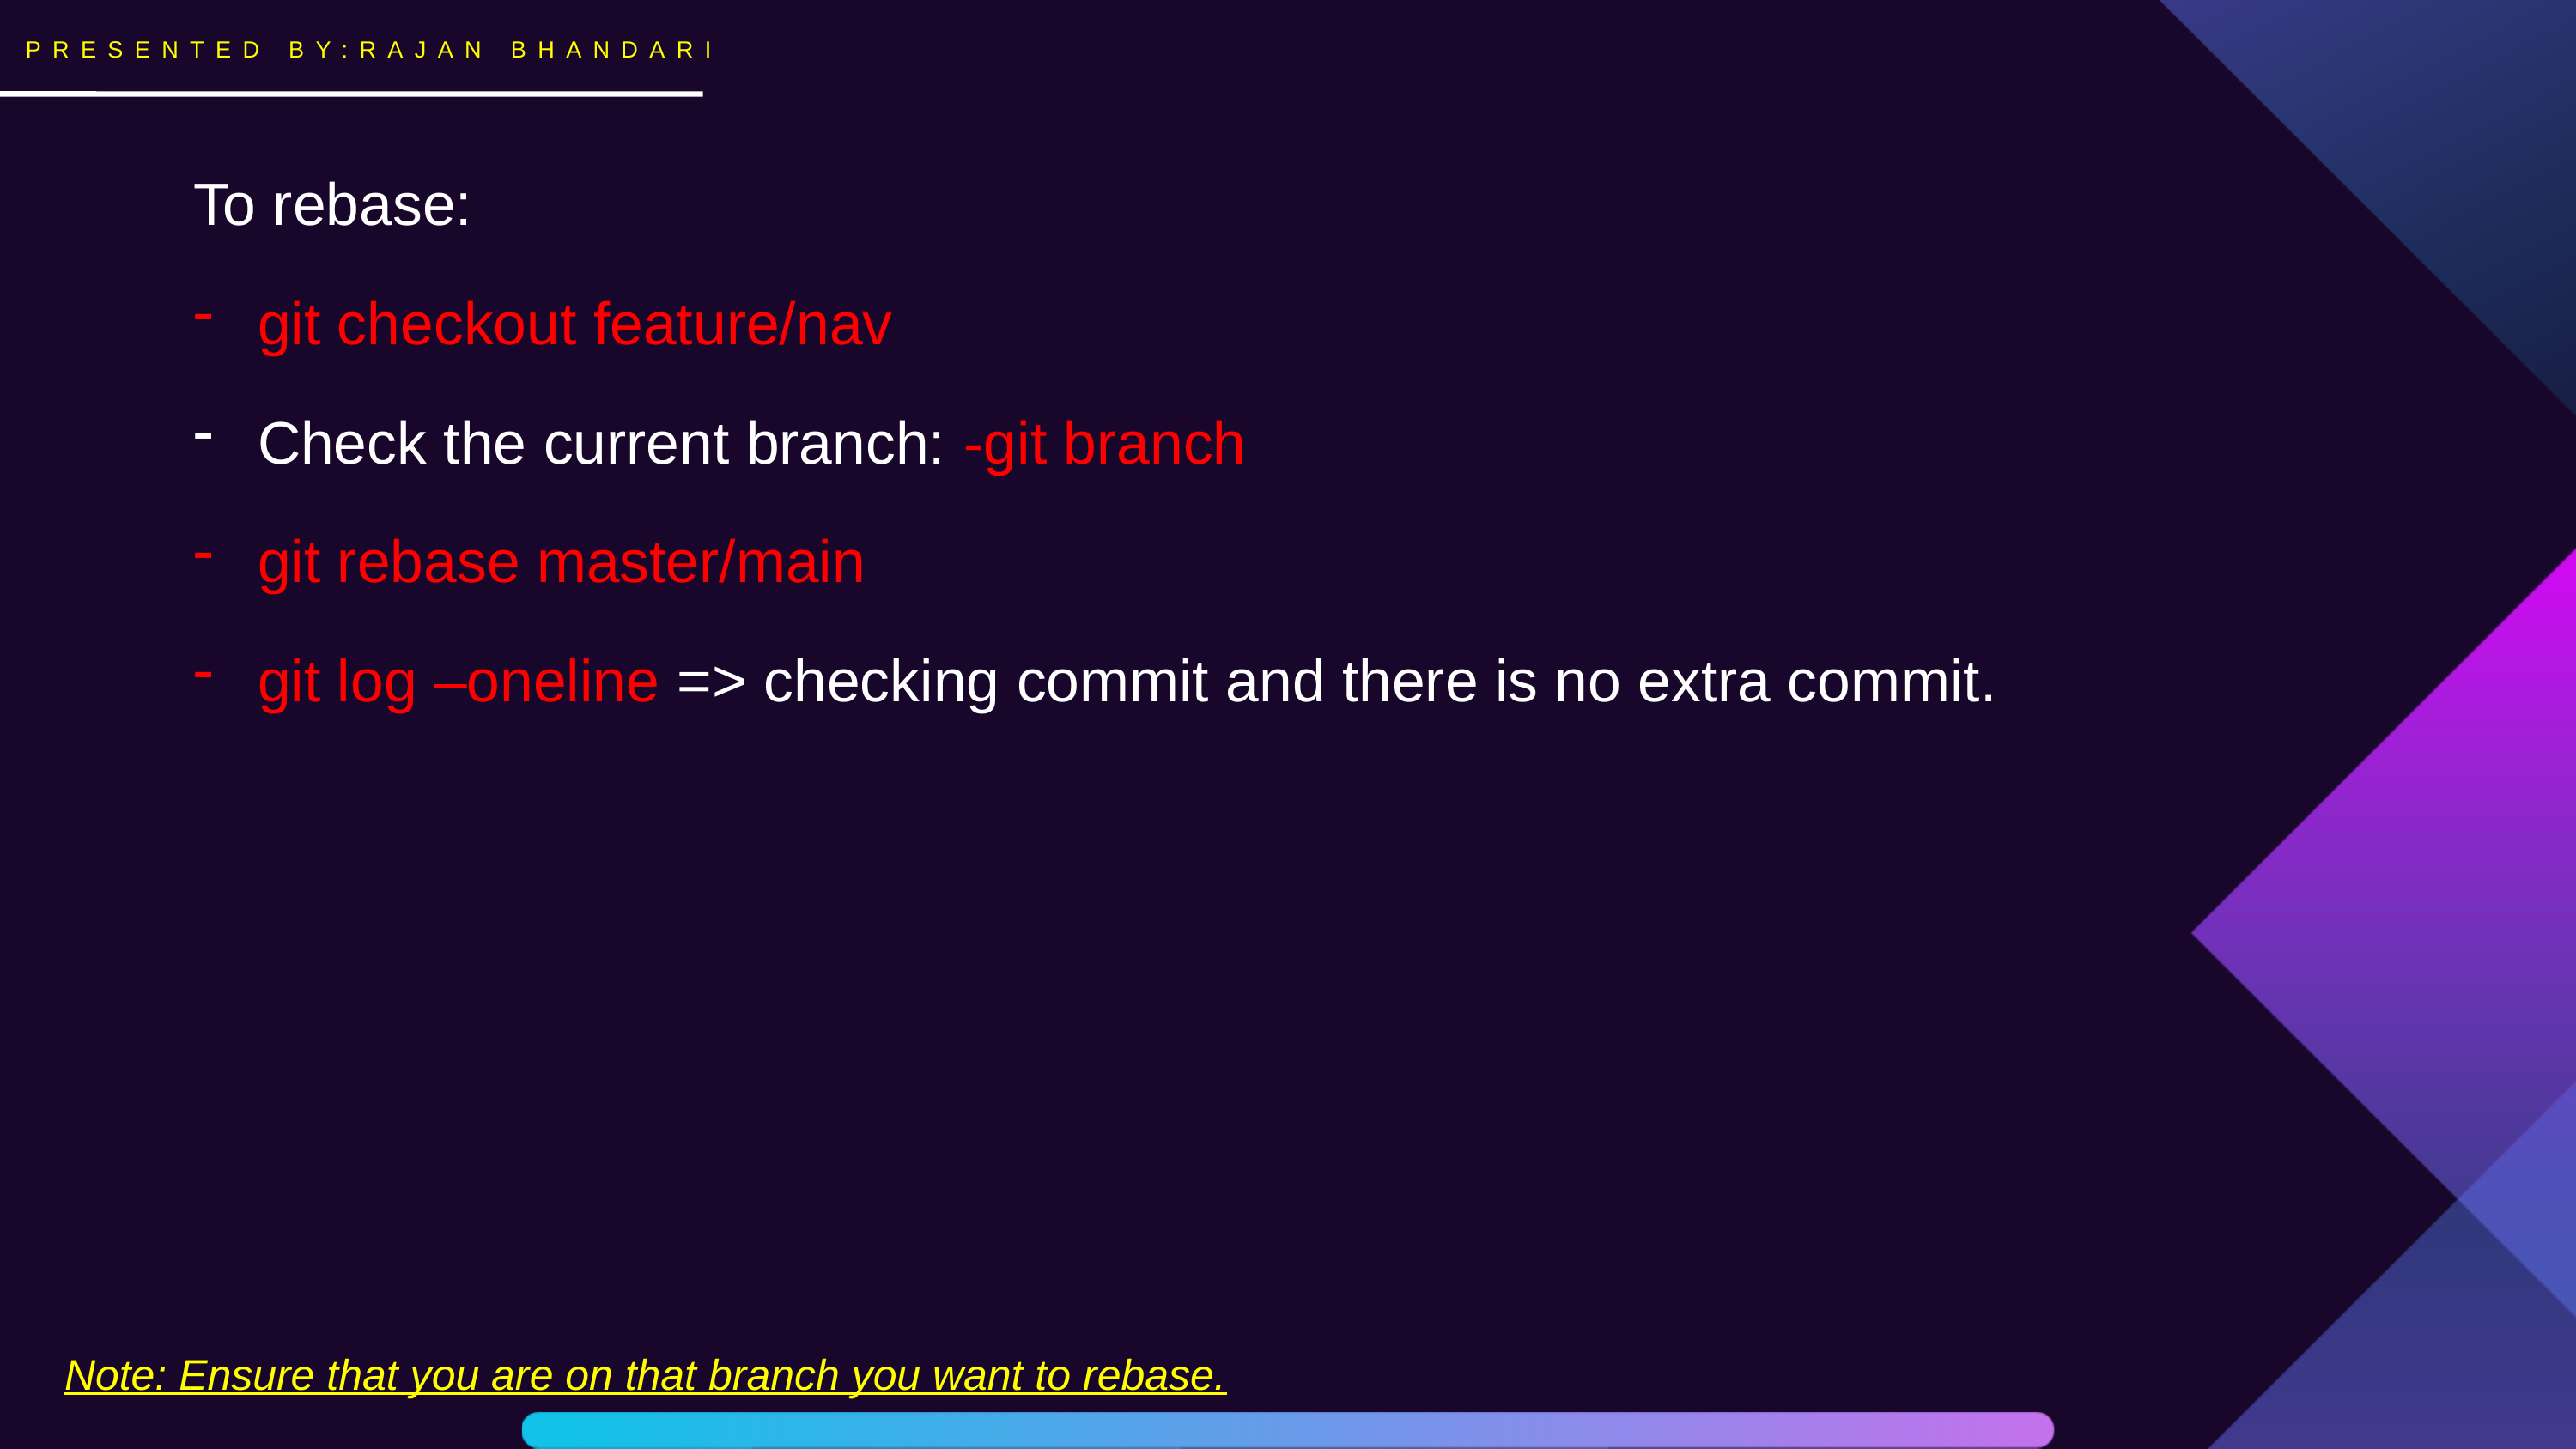

PRESENTED BY:RAJAN BHANDARI

To rebase:
git checkout feature/nav
Check the current branch: -git branch
git rebase master/main
git log –oneline => checking commit and there is no extra commit.

Note: Ensure that you are on that branch you want to rebase.